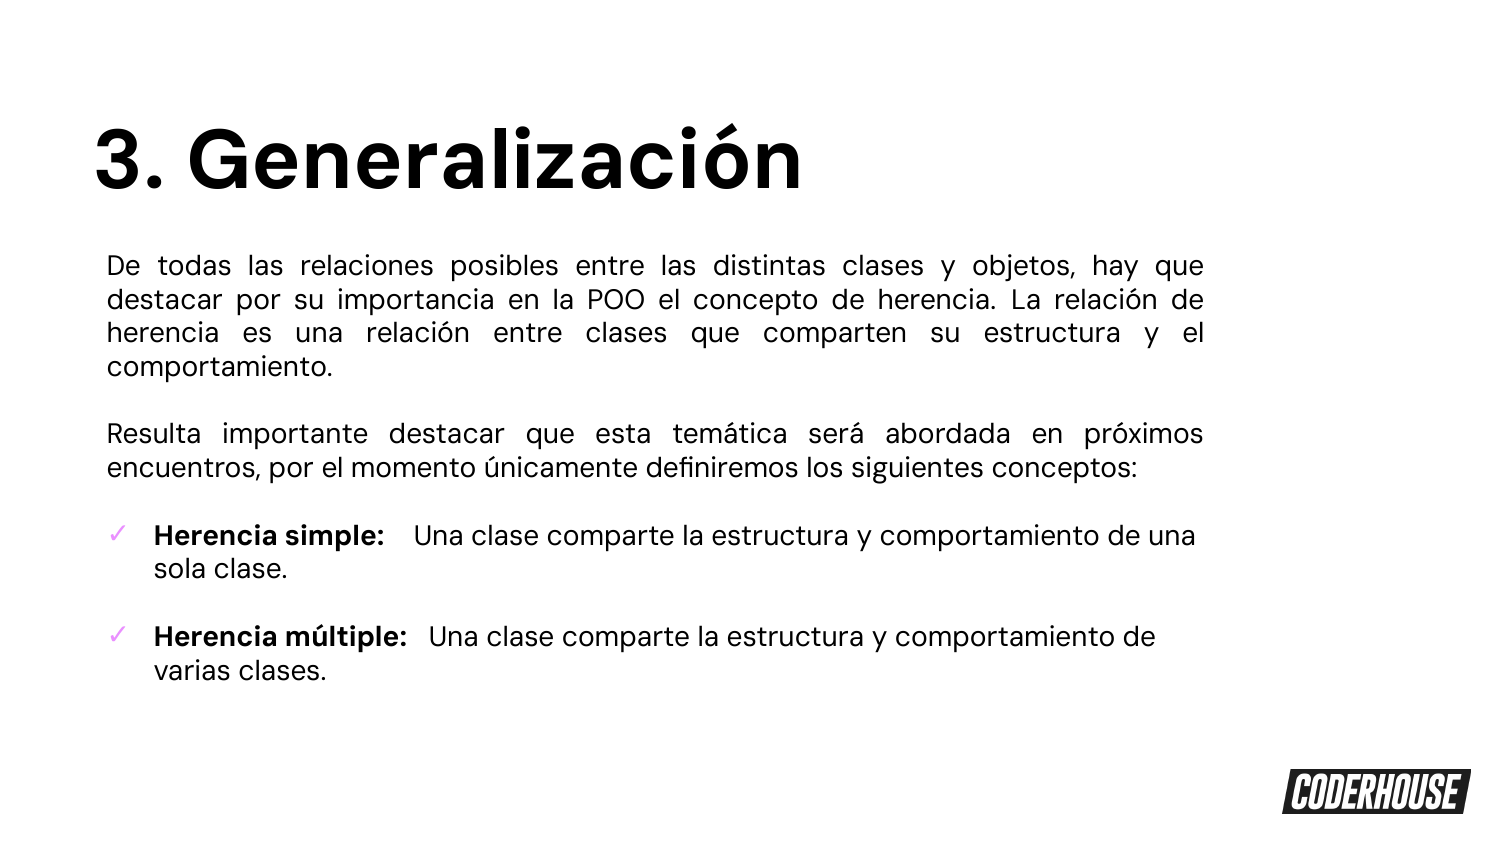

3. Generalización
De todas las relaciones posibles entre las distintas clases y objetos, hay que destacar por su importancia en la POO el concepto de herencia.  La relación de herencia es una relación entre clases que comparten su estructura y el comportamiento.

Resulta importante destacar que esta temática será abordada en próximos encuentros, por el momento únicamente definiremos los siguientes conceptos:

Herencia simple:    Una clase comparte la estructura y comportamiento de una sola clase.

Herencia múltiple:   Una clase comparte la estructura y comportamiento de varias clases.